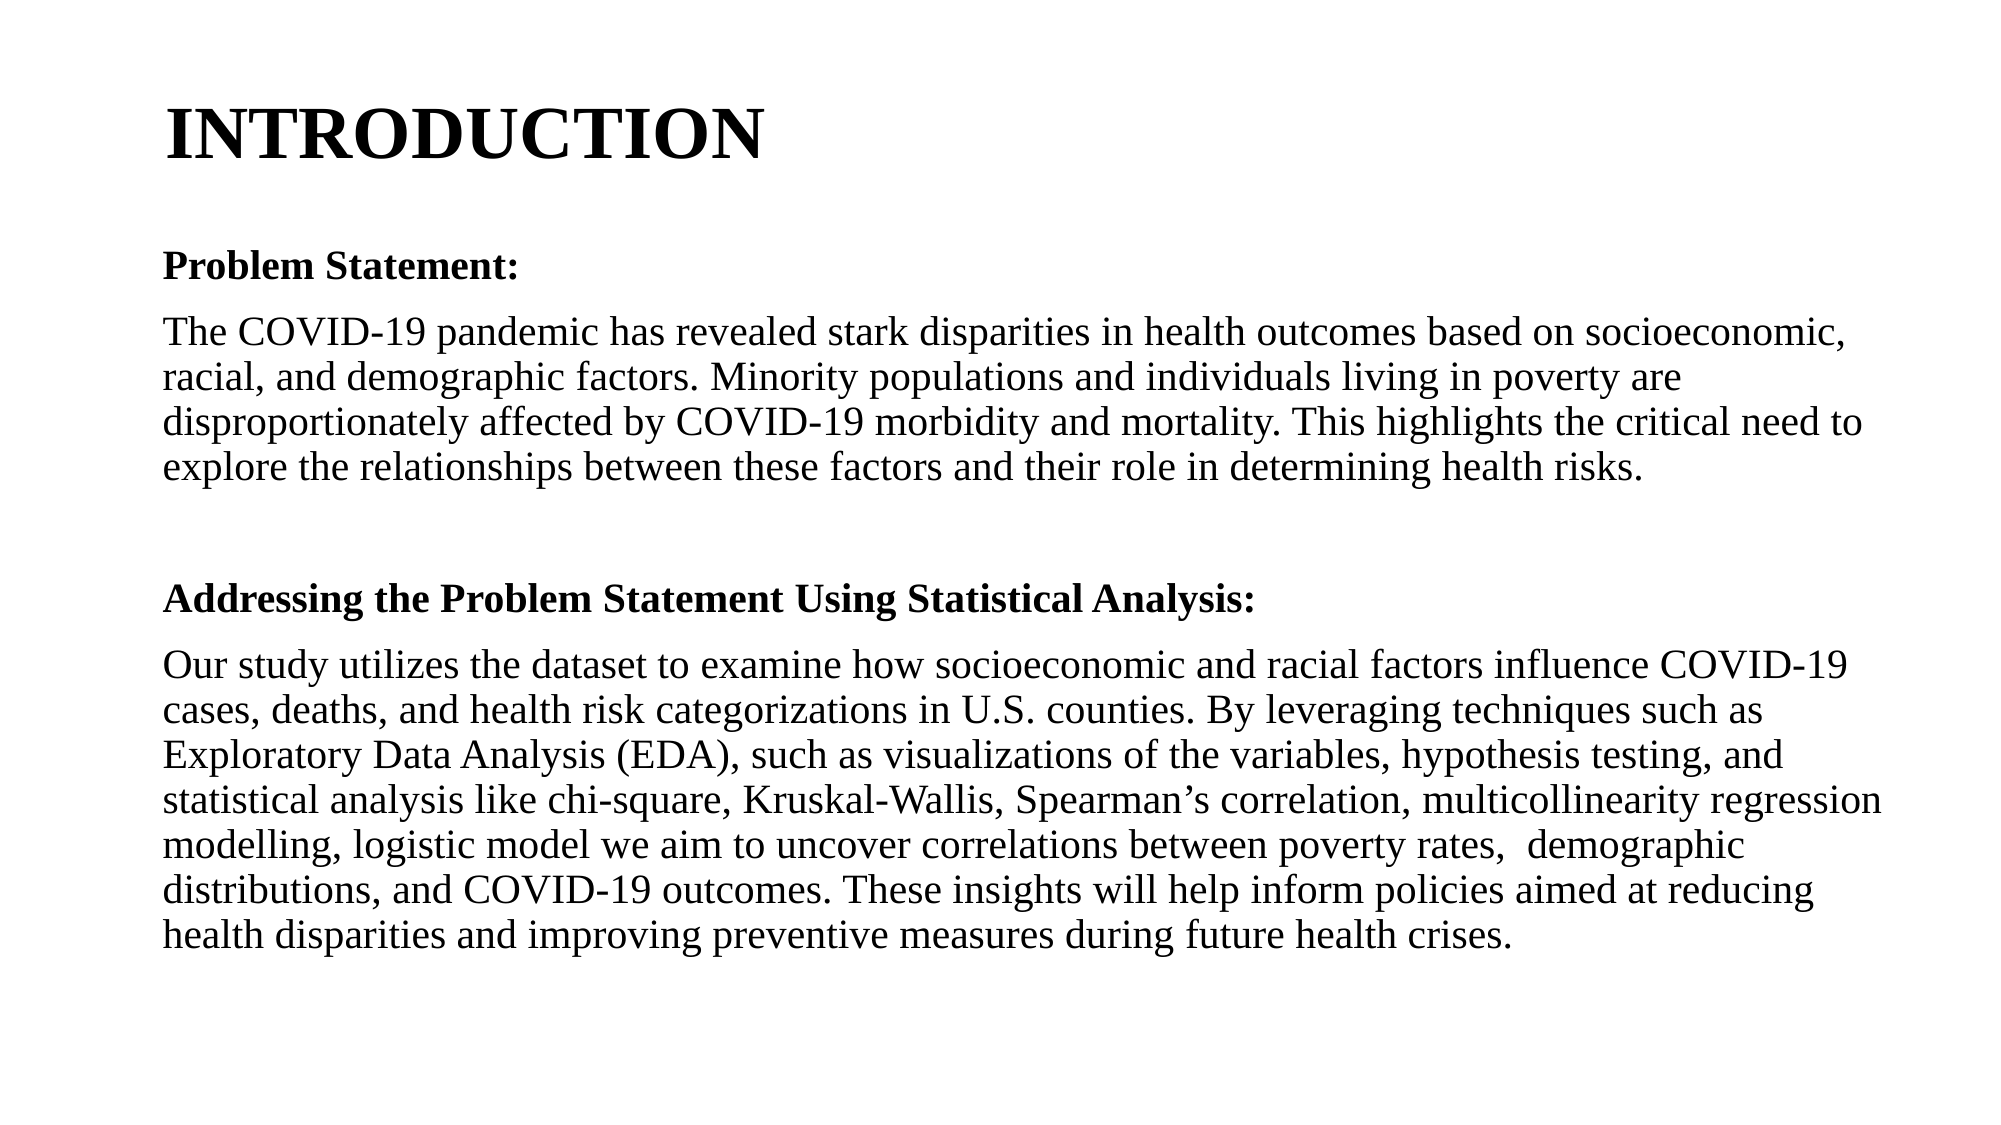

# INTRODUCTION
Problem Statement:
The COVID-19 pandemic has revealed stark disparities in health outcomes based on socioeconomic, racial, and demographic factors. Minority populations and individuals living in poverty are disproportionately affected by COVID-19 morbidity and mortality. This highlights the critical need to explore the relationships between these factors and their role in determining health risks.

Addressing the Problem Statement Using Statistical Analysis:
Our study utilizes the dataset to examine how socioeconomic and racial factors influence COVID-19 cases, deaths, and health risk categorizations in U.S. counties. By leveraging techniques such as Exploratory Data Analysis (EDA), such as visualizations of the variables, hypothesis testing, and statistical analysis like chi-square, Kruskal-Wallis, Spearman’s correlation, multicollinearity regression modelling, logistic model we aim to uncover correlations between poverty rates,  demographic distributions, and COVID-19 outcomes. These insights will help inform policies aimed at reducing health disparities and improving preventive measures during future health crises.